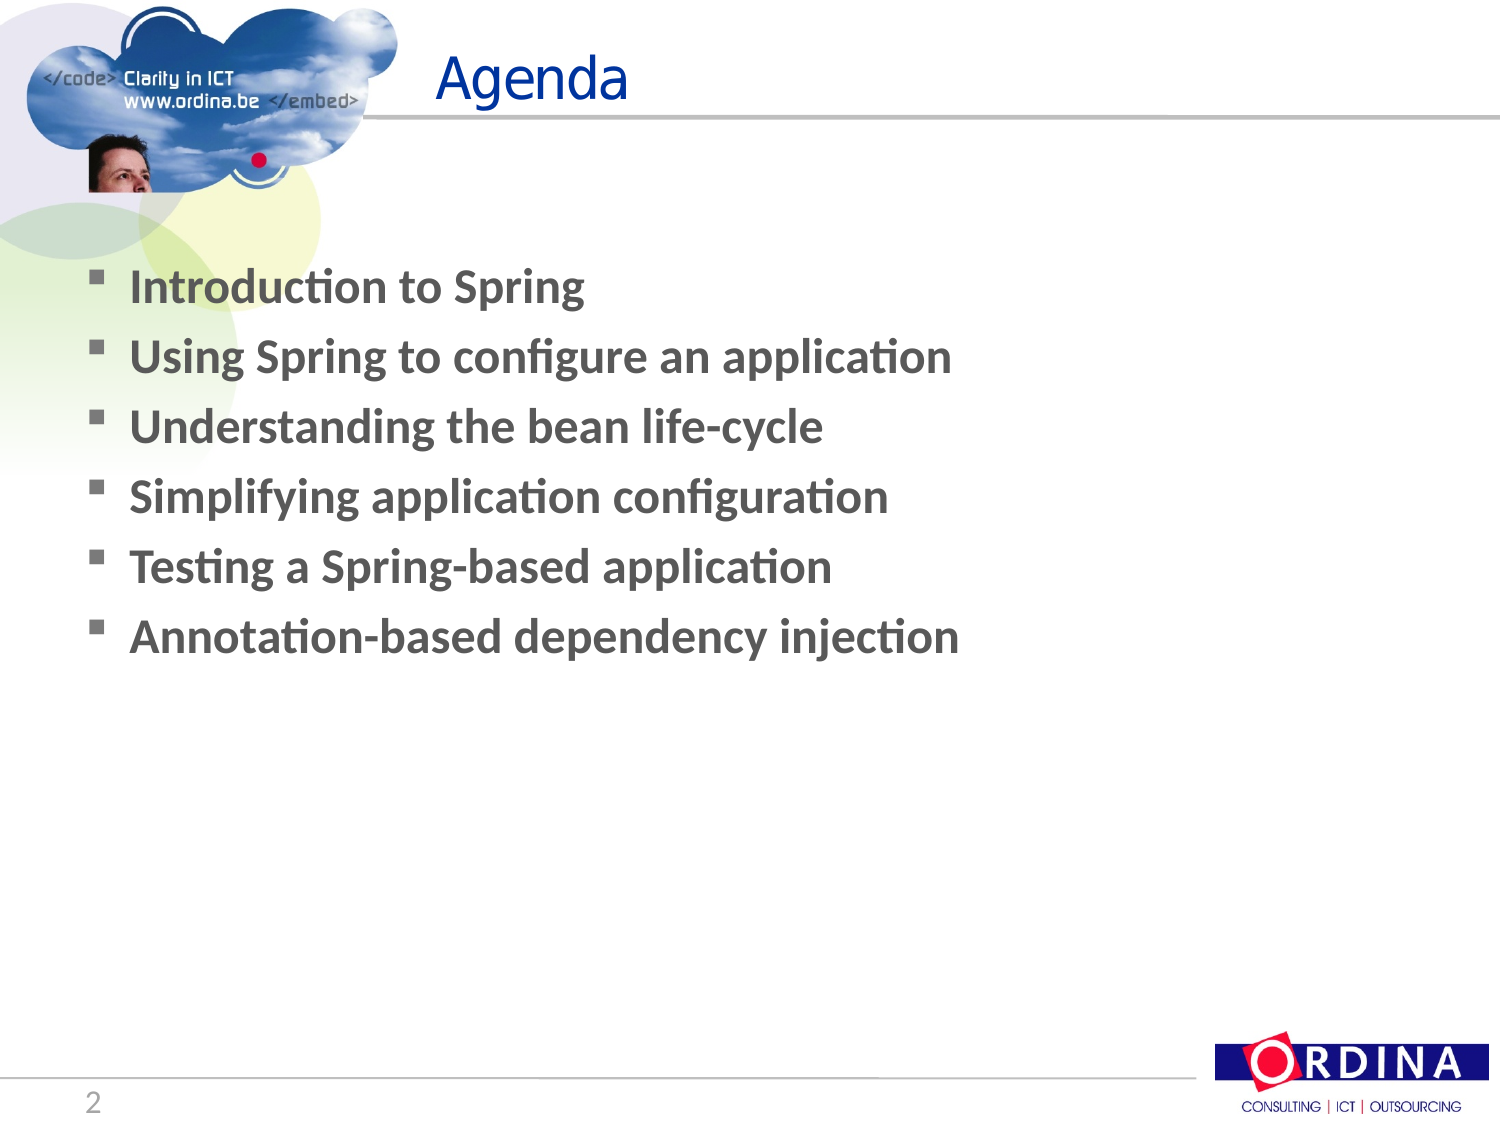

# Agenda
Introduction to Spring
Using Spring to configure an application
Understanding the bean life-cycle
Simplifying application configuration
Testing a Spring-based application
Annotation-based dependency injection
2